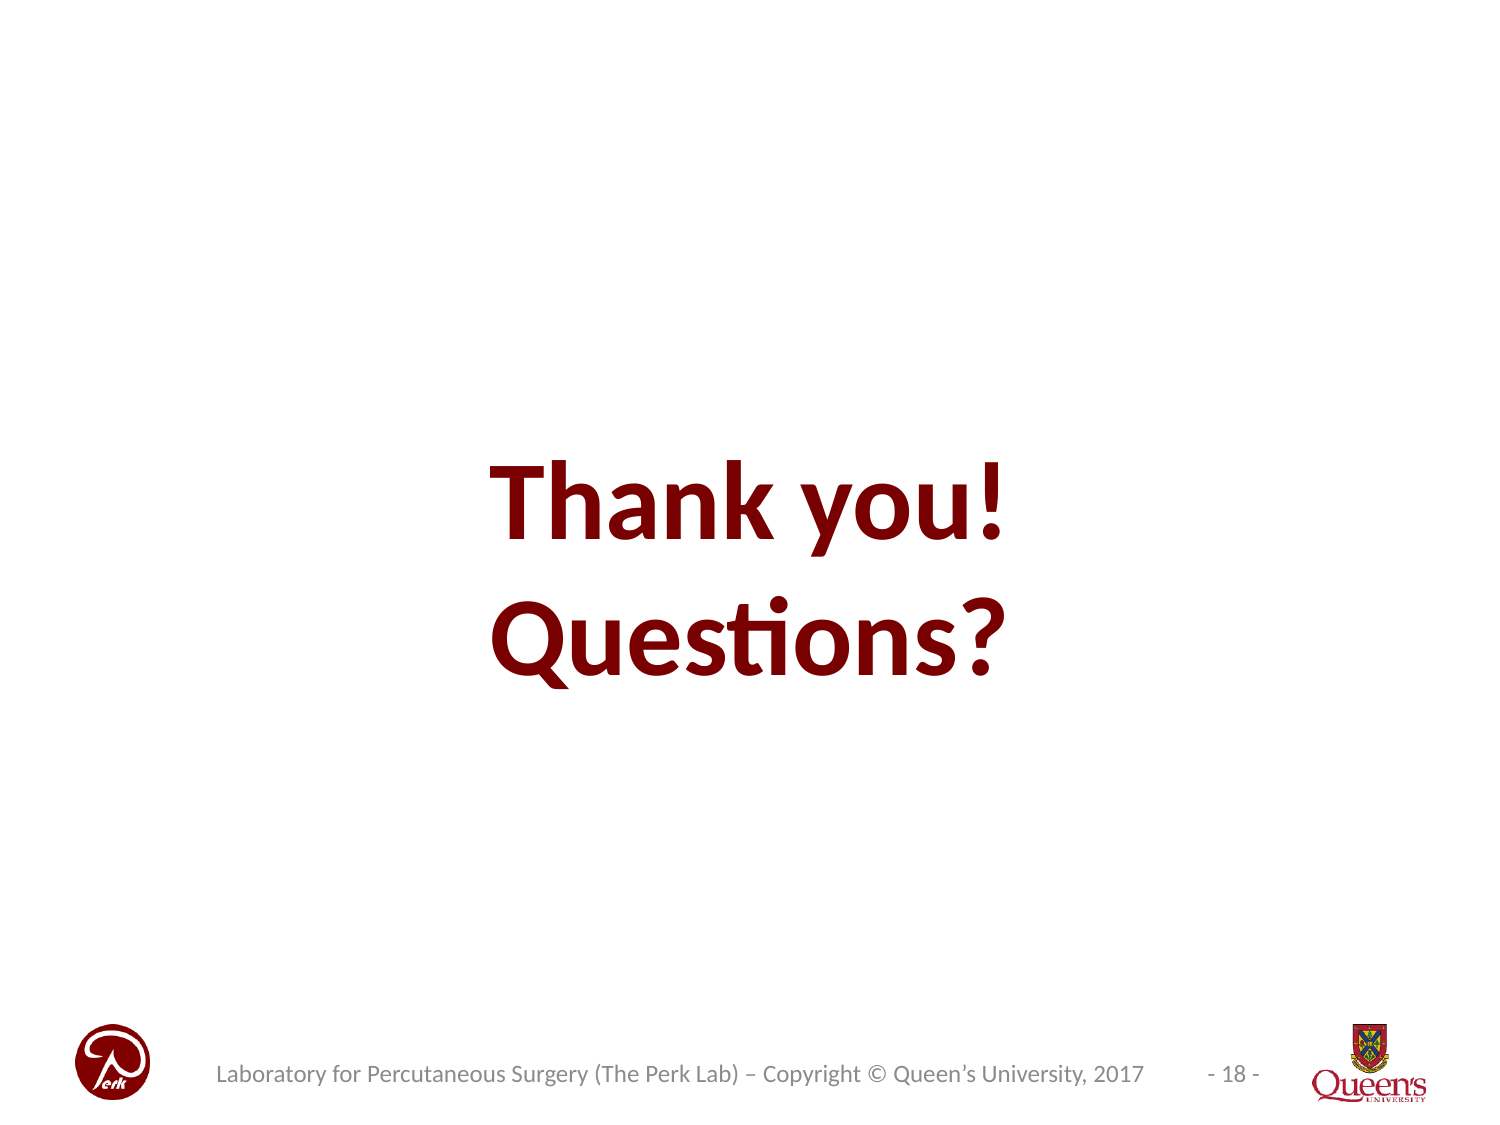

# Thank you! Questions?
Laboratory for Percutaneous Surgery (The Perk Lab) – Copyright © Queen’s University, 2017
- 18 -